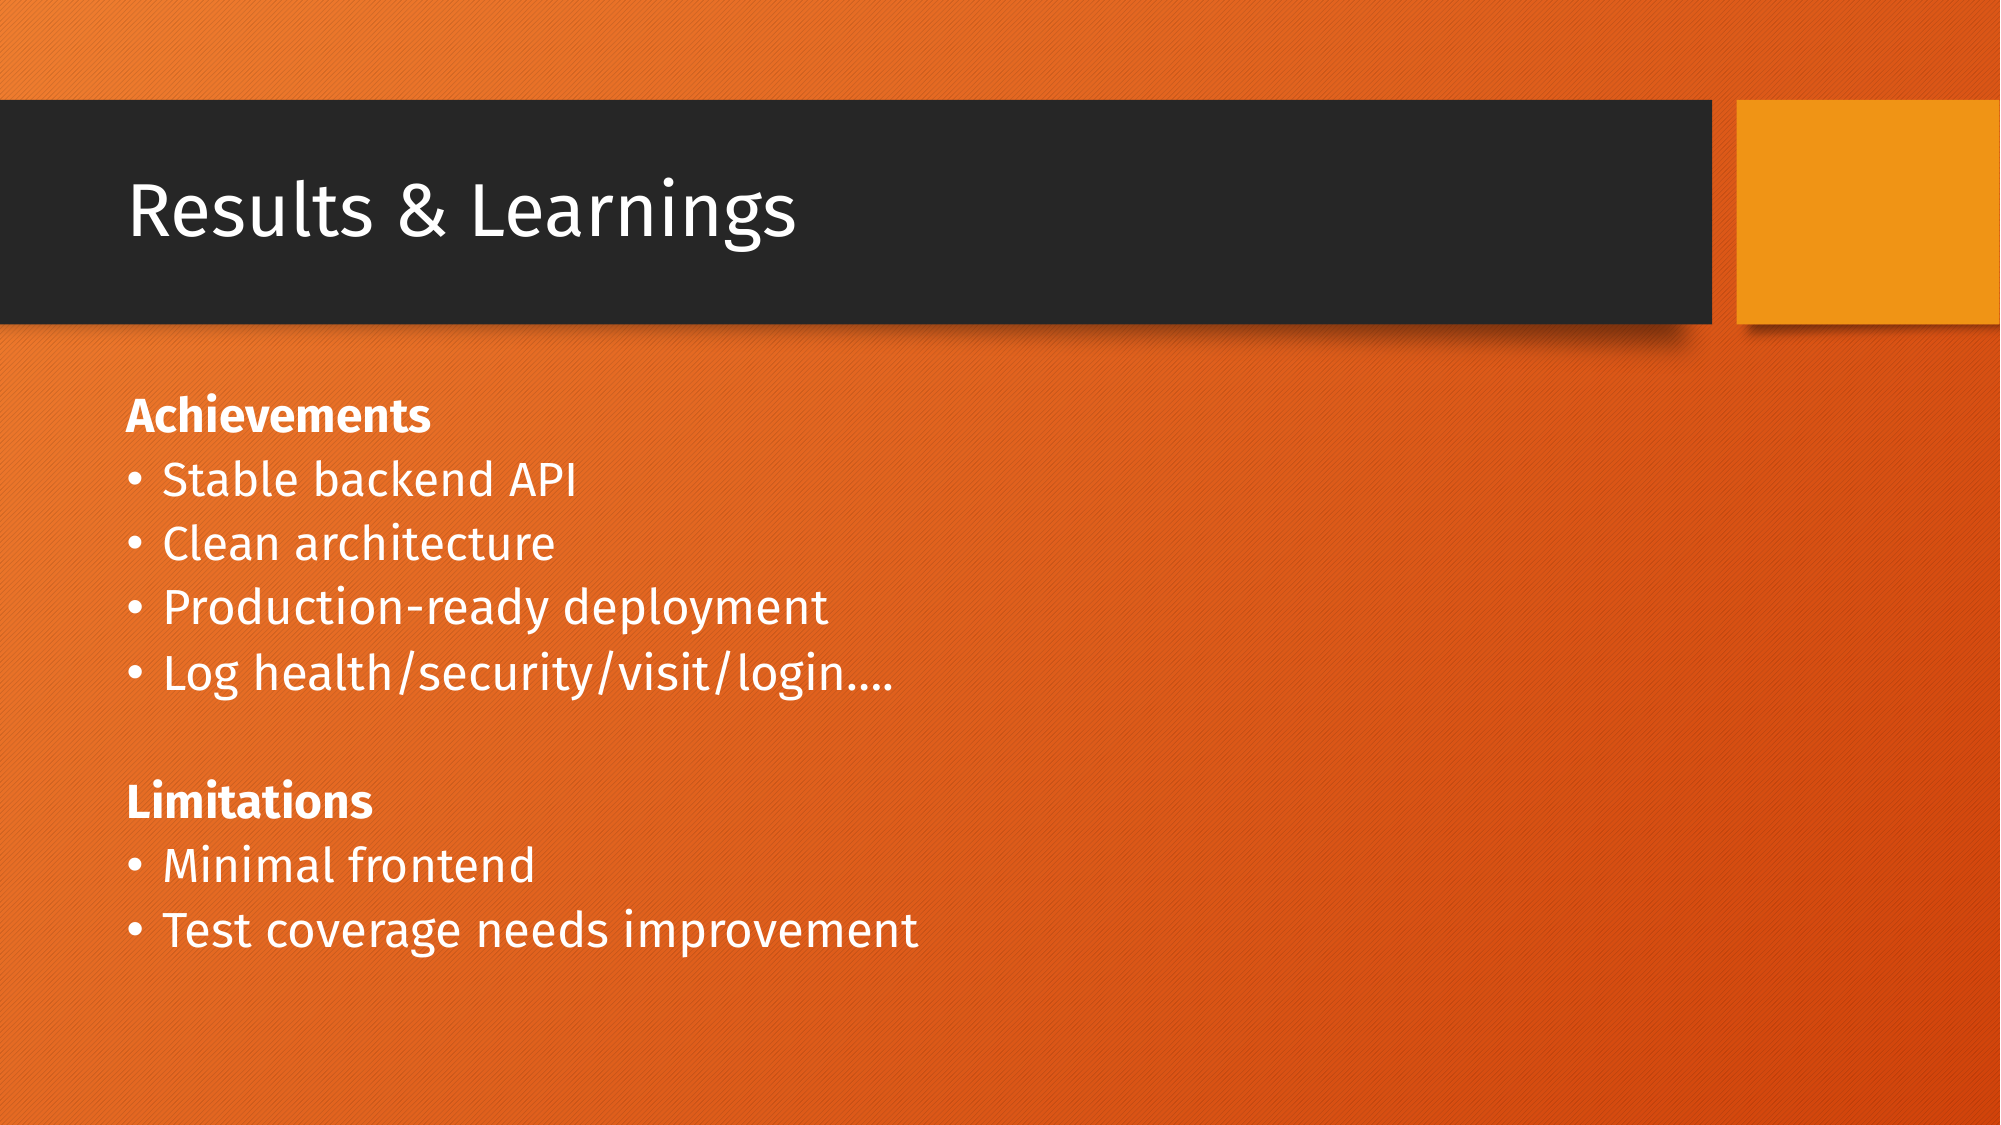

# Results & Learnings
Achievements
Stable backend API
Clean architecture
Production-ready deployment
Log health/security/visit/login….

Limitations
Minimal frontend
Test coverage needs improvement